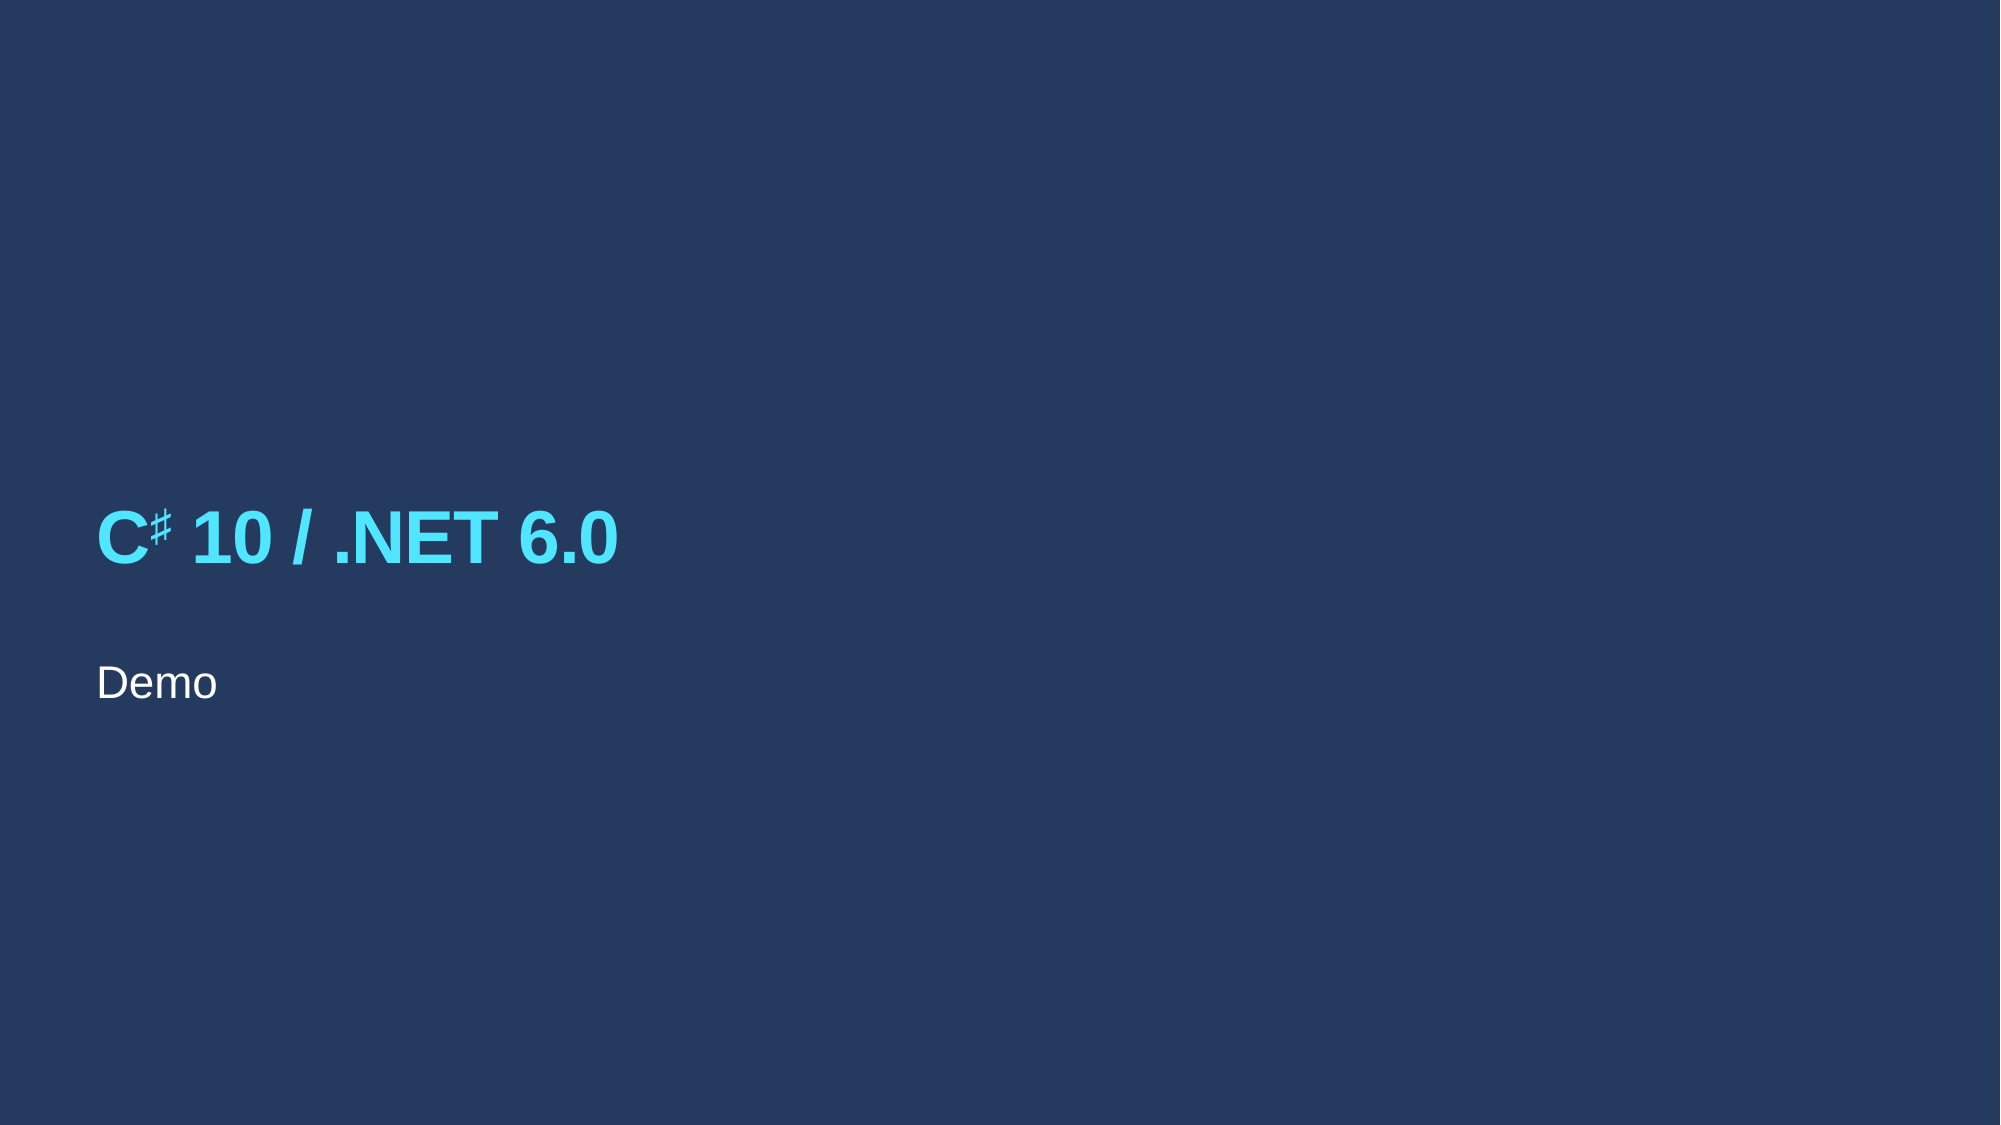

# C♯ 10 / .NET 6.0
Demo